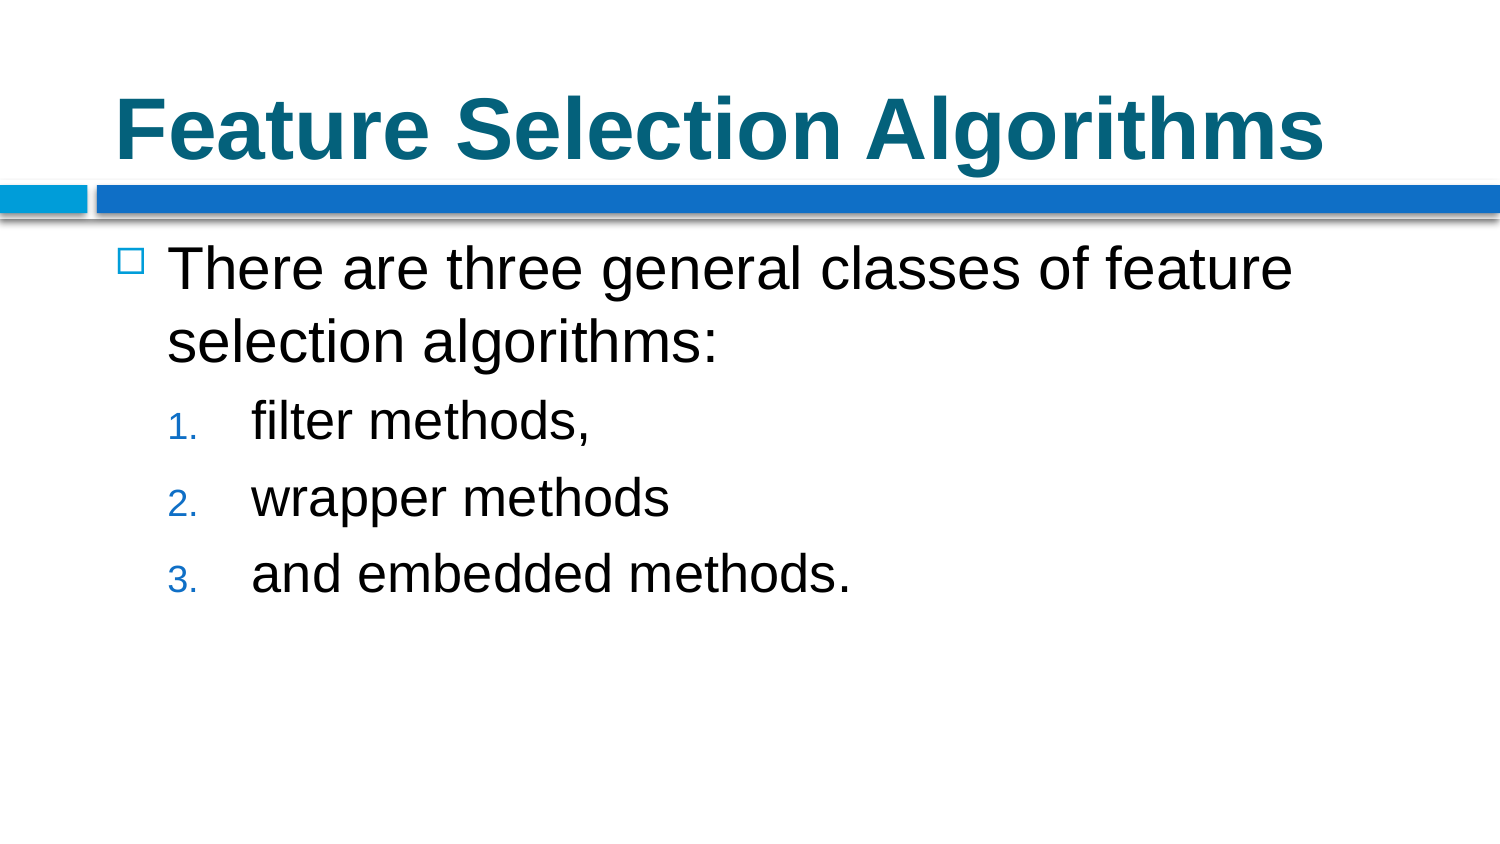

# Feature Selection Algorithms
There are three general classes of feature selection algorithms:
filter methods,
wrapper methods
and embedded methods.